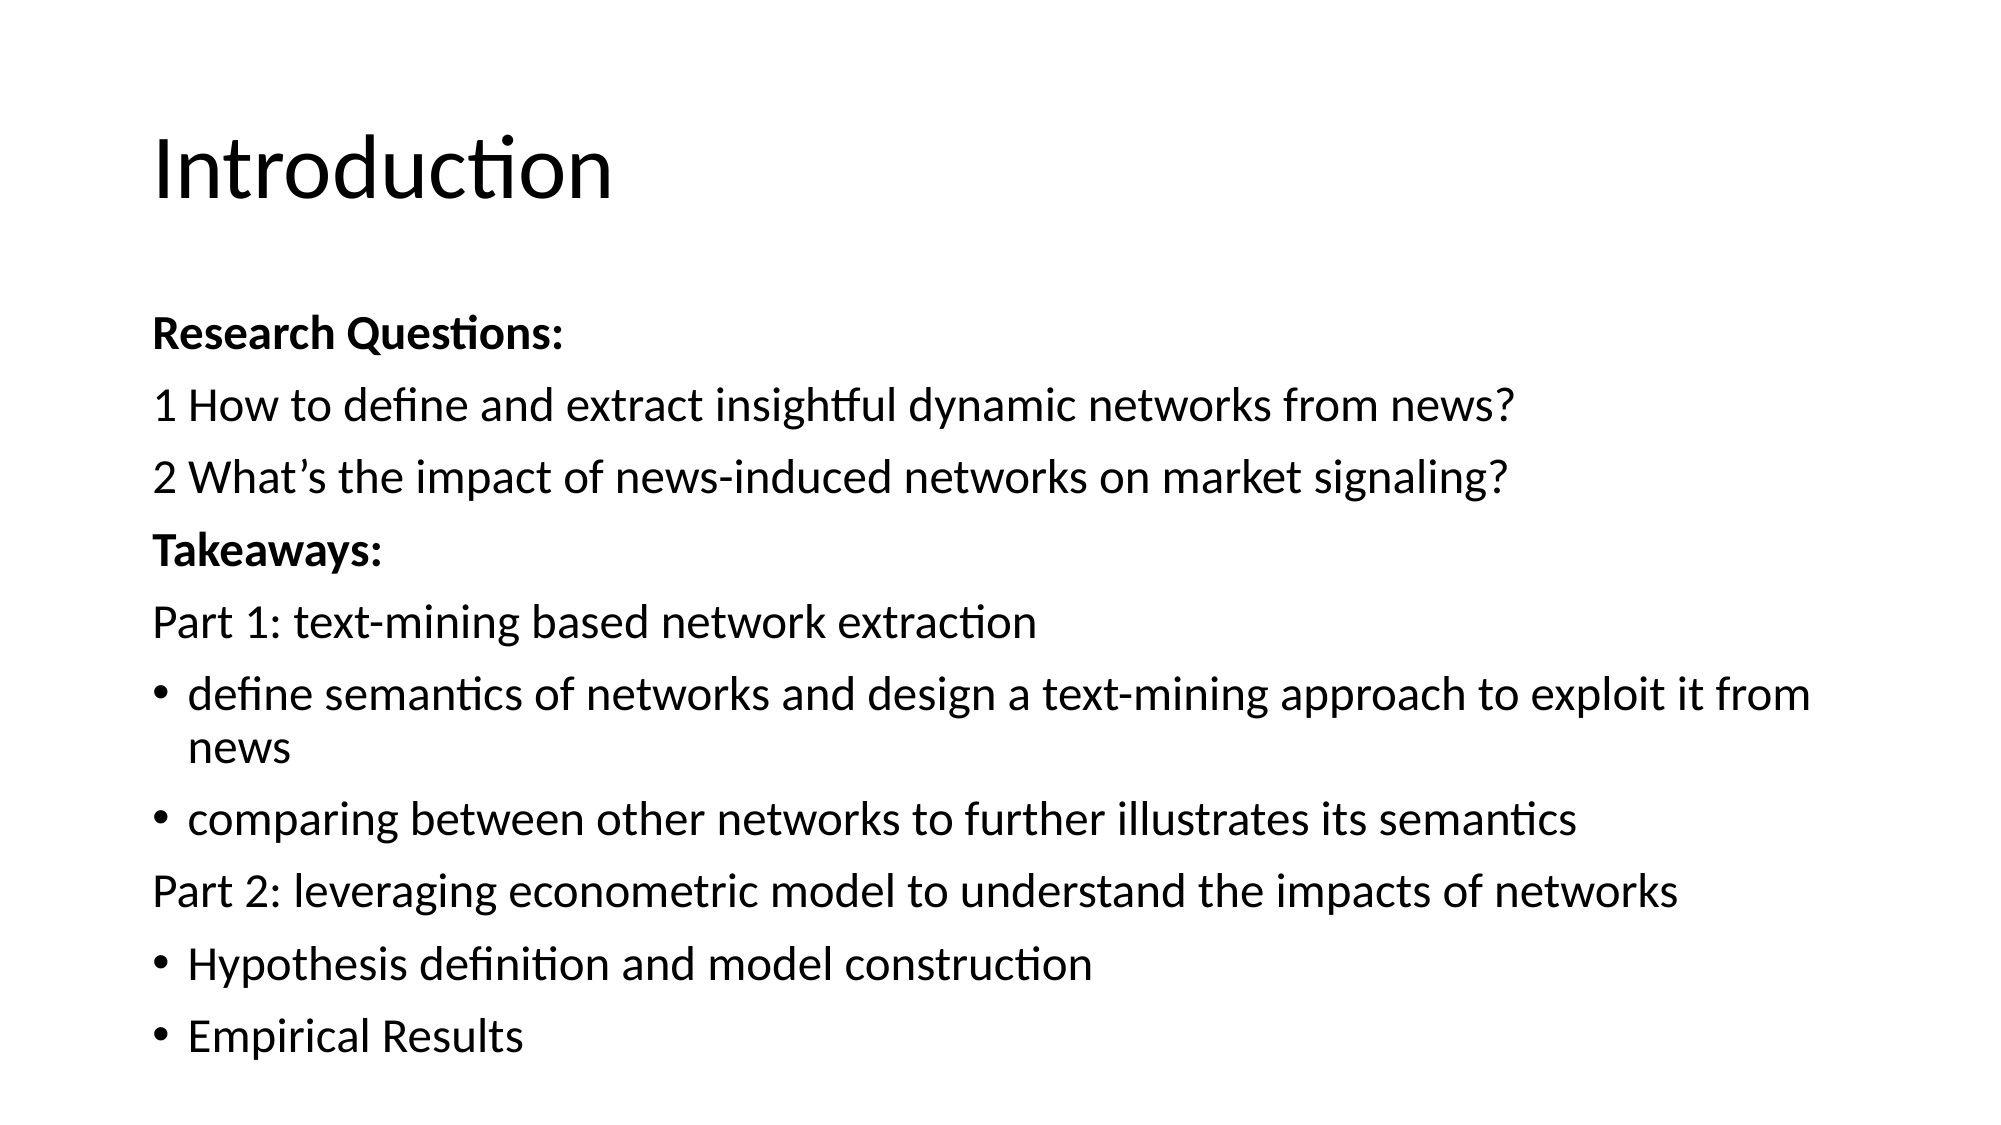

# Introduction
Research Questions:
1 How to define and extract insightful dynamic networks from news?
2 What’s the impact of news-induced networks on market signaling?
Takeaways:
Part 1: text-mining based network extraction
define semantics of networks and design a text-mining approach to exploit it from news
comparing between other networks to further illustrates its semantics
Part 2: leveraging econometric model to understand the impacts of networks
Hypothesis definition and model construction
Empirical Results